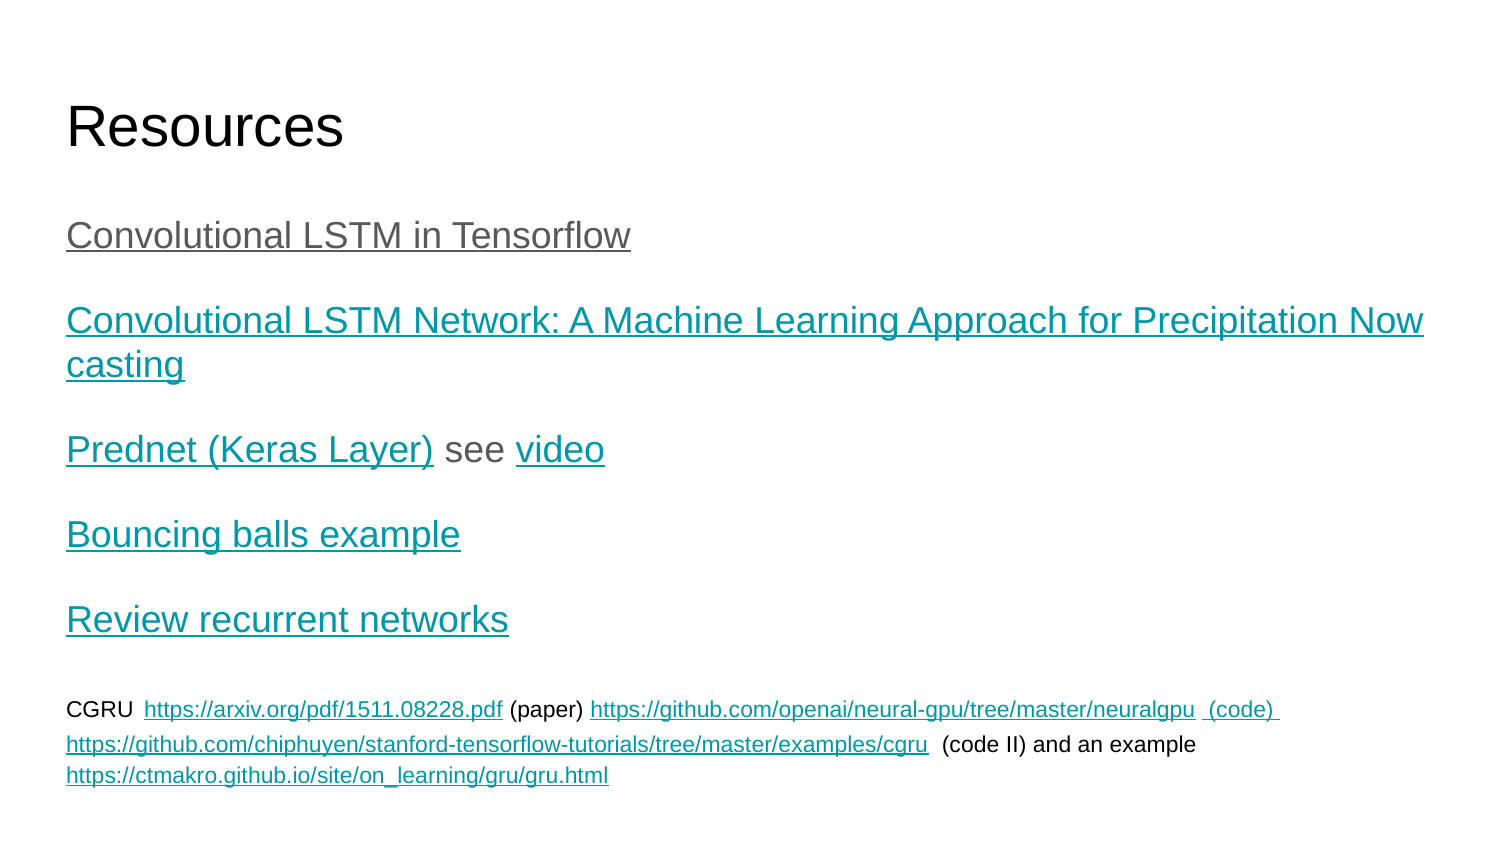

# Resources
Convolutional LSTM in Tensorflow
Convolutional LSTM Network: A Machine Learning Approach for Precipitation Nowcasting
Prednet (Keras Layer) see video
Bouncing balls example
Review recurrent networks
CGRU https://arxiv.org/pdf/1511.08228.pdf (paper) https://github.com/openai/neural-gpu/tree/master/neuralgpu  (code) https://github.com/chiphuyen/stanford-tensorflow-tutorials/tree/master/examples/cgru  (code II) and an example https://ctmakro.github.io/site/on_learning/gru/gru.html